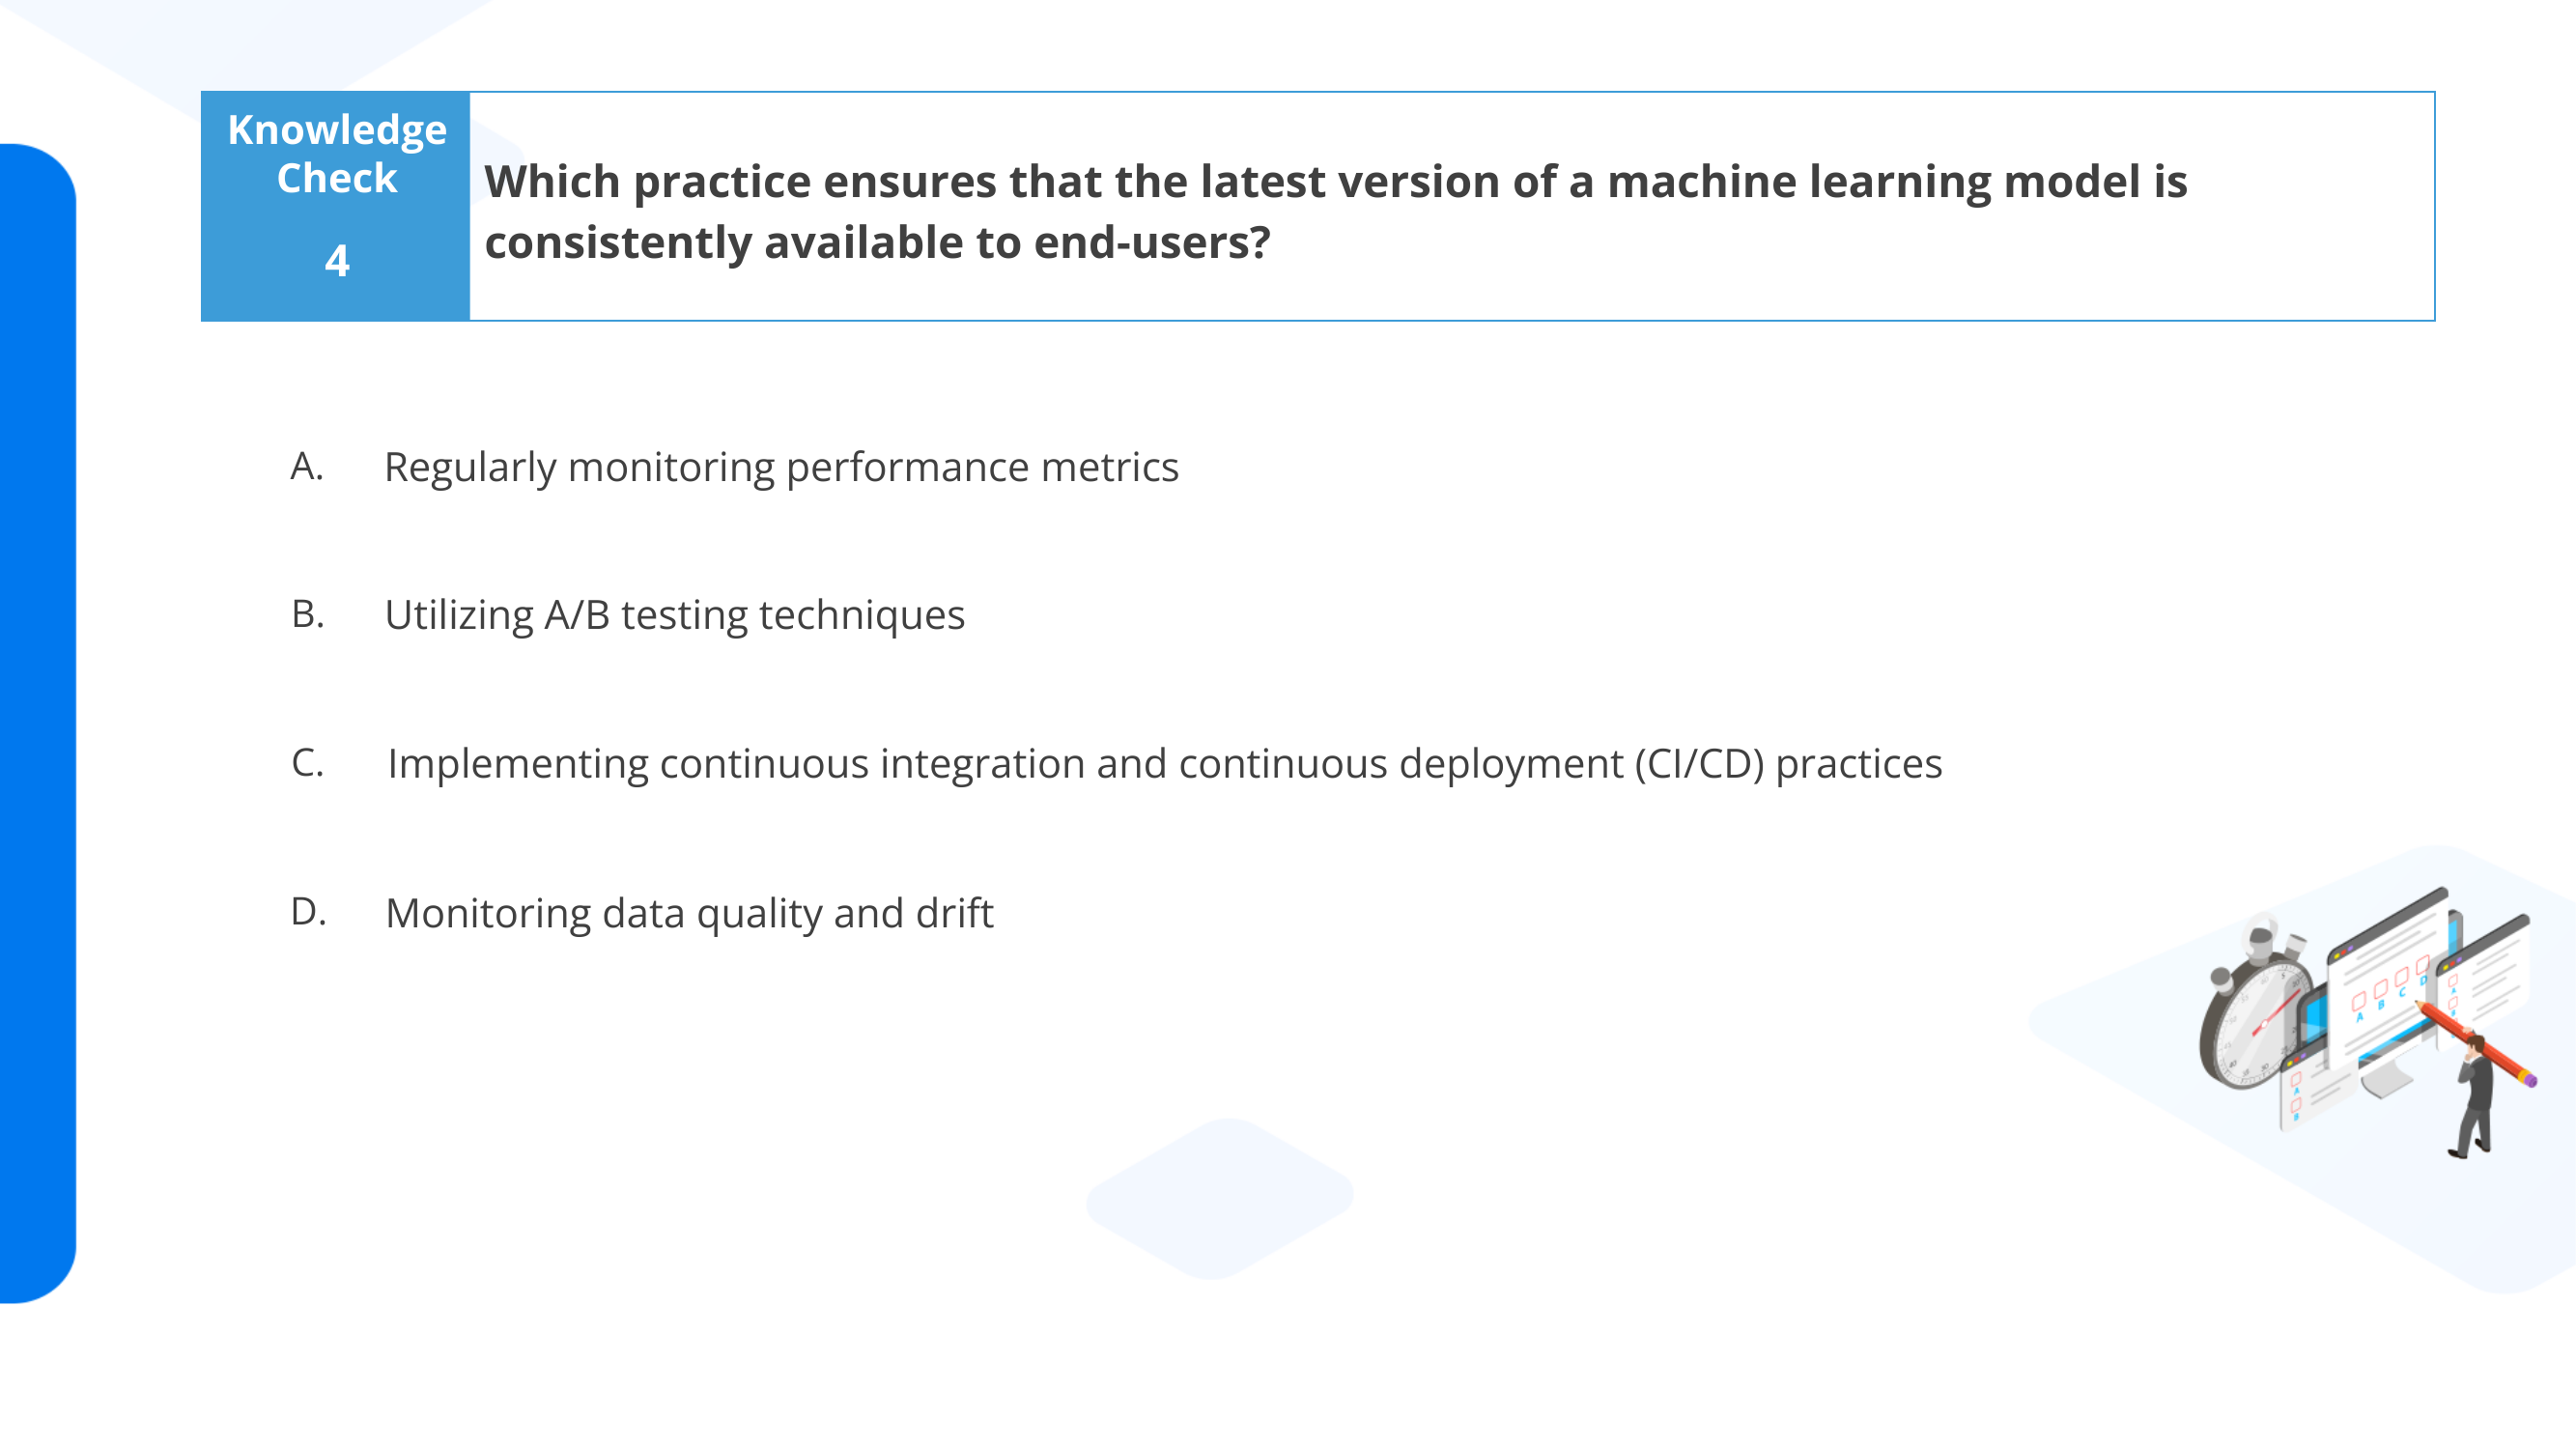

Which practice ensures that the latest version of a machine learning model is consistently available to end-users?
4
Regularly monitoring performance metrics
Utilizing A/B testing techniques
Implementing continuous integration and continuous deployment (CI/CD) practices
Monitoring data quality and drift